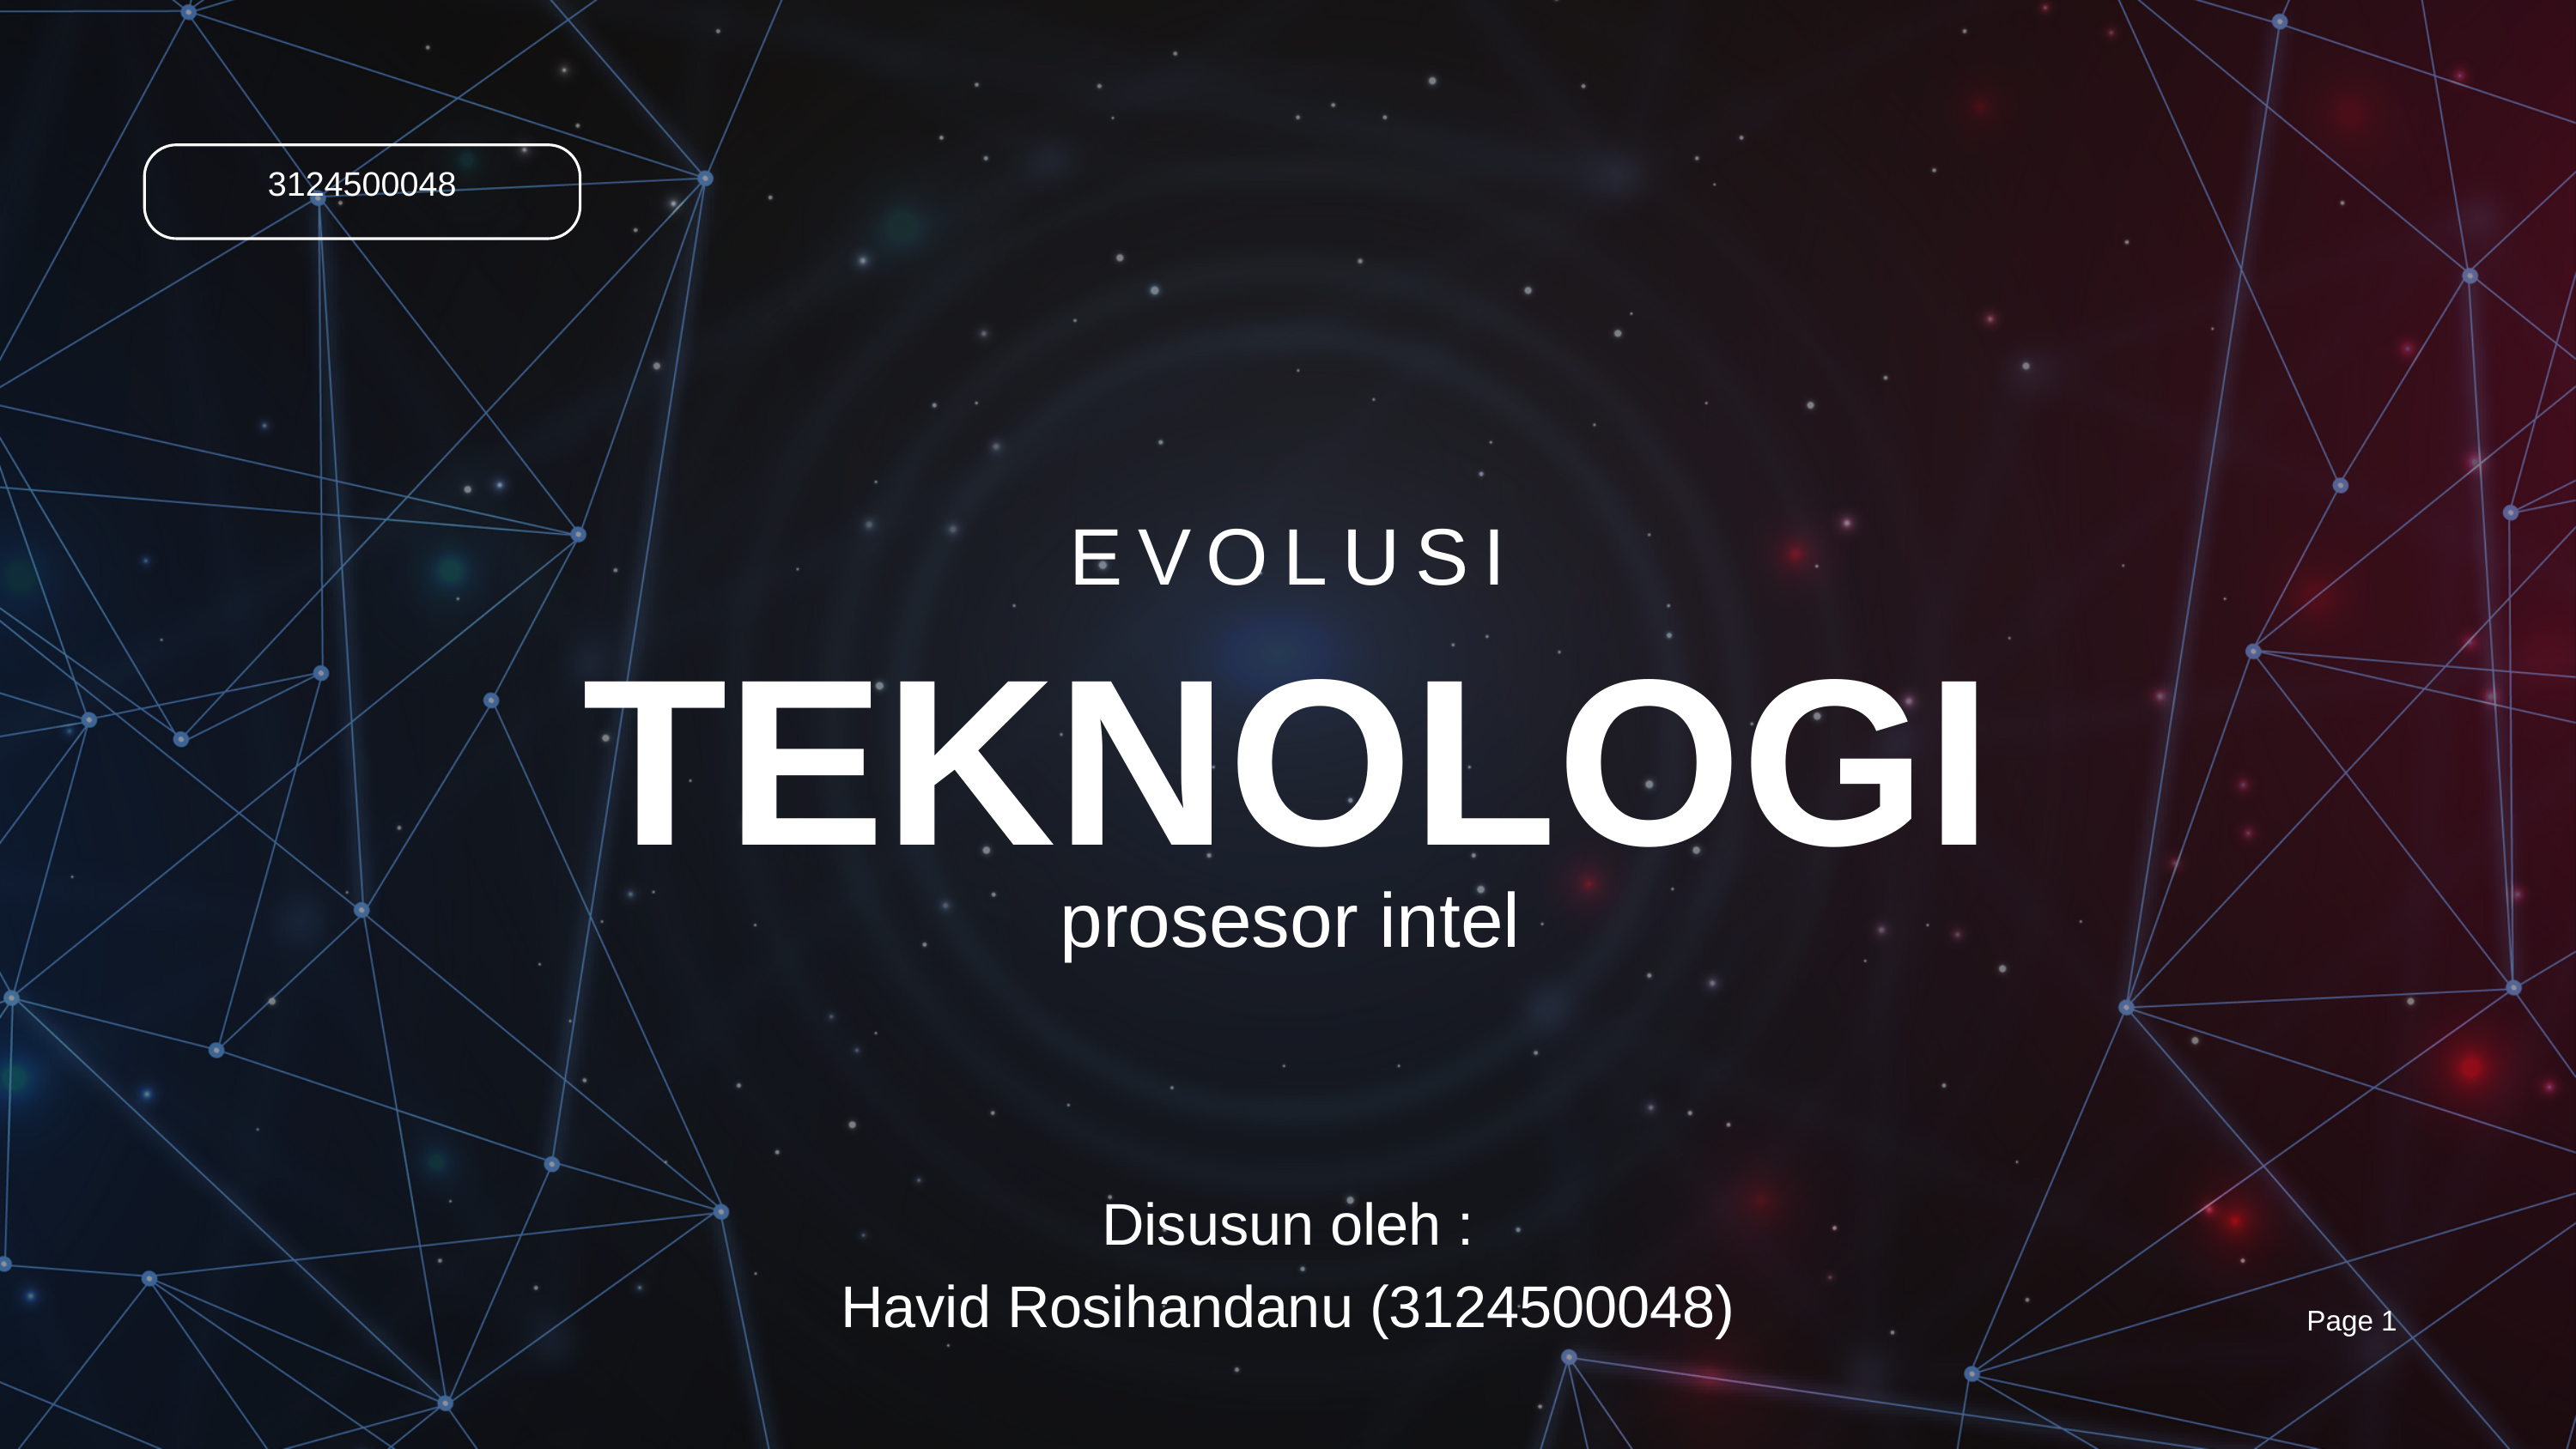

3124500048
EVOLUSI
TEKNOLOGI
prosesor intel
Disusun oleh :
Havid Rosihandanu (3124500048)
Page 1